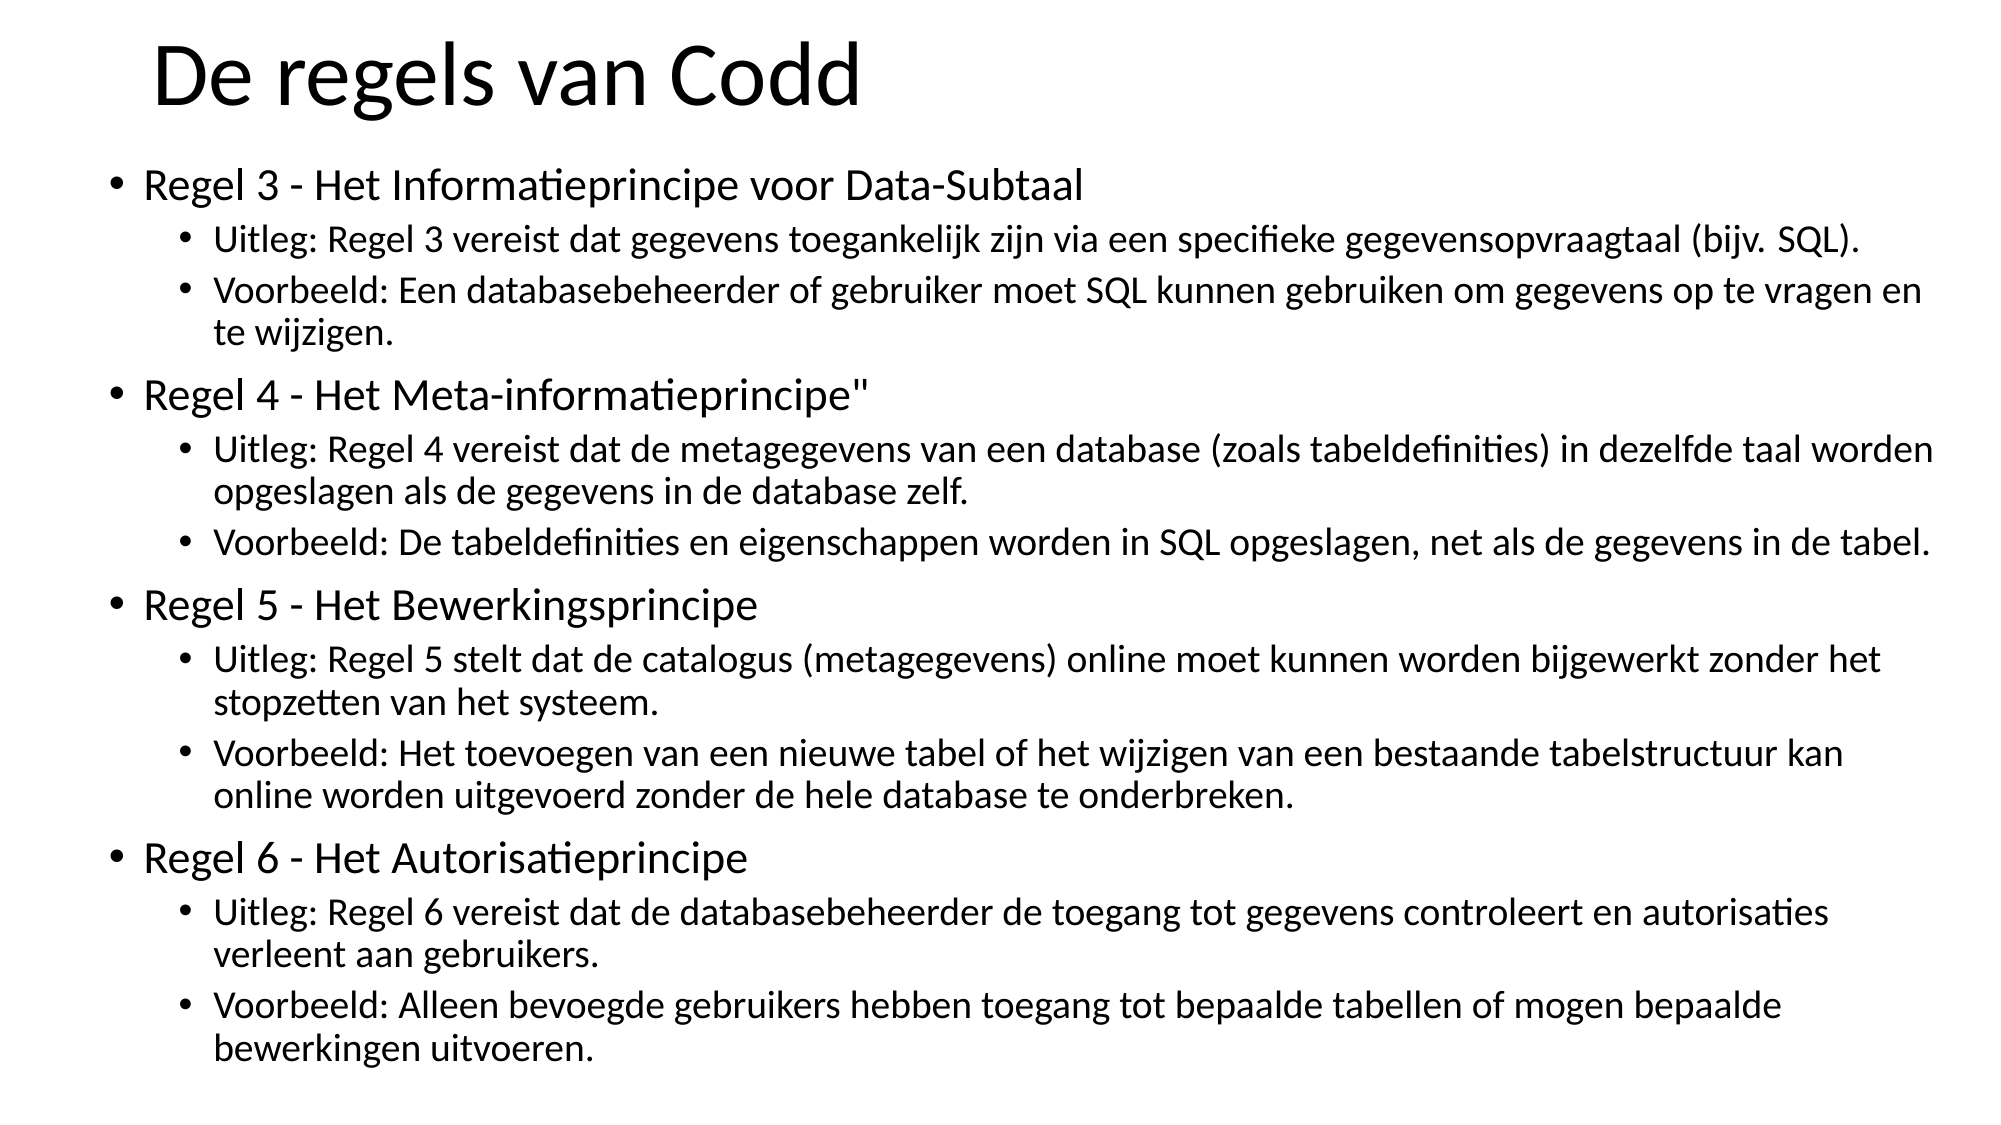

# De regels van Codd
Regel 3 - Het Informatieprincipe voor Data-Subtaal
Uitleg: Regel 3 vereist dat gegevens toegankelijk zijn via een specifieke gegevensopvraagtaal (bijv. SQL).
Voorbeeld: Een databasebeheerder of gebruiker moet SQL kunnen gebruiken om gegevens op te vragen en te wijzigen.
Regel 4 - Het Meta-informatieprincipe"
Uitleg: Regel 4 vereist dat de metagegevens van een database (zoals tabeldefinities) in dezelfde taal worden opgeslagen als de gegevens in de database zelf.
Voorbeeld: De tabeldefinities en eigenschappen worden in SQL opgeslagen, net als de gegevens in de tabel.
Regel 5 - Het Bewerkingsprincipe
Uitleg: Regel 5 stelt dat de catalogus (metagegevens) online moet kunnen worden bijgewerkt zonder het stopzetten van het systeem.
Voorbeeld: Het toevoegen van een nieuwe tabel of het wijzigen van een bestaande tabelstructuur kan online worden uitgevoerd zonder de hele database te onderbreken.
Regel 6 - Het Autorisatieprincipe
Uitleg: Regel 6 vereist dat de databasebeheerder de toegang tot gegevens controleert en autorisaties verleent aan gebruikers.
Voorbeeld: Alleen bevoegde gebruikers hebben toegang tot bepaalde tabellen of mogen bepaalde bewerkingen uitvoeren.